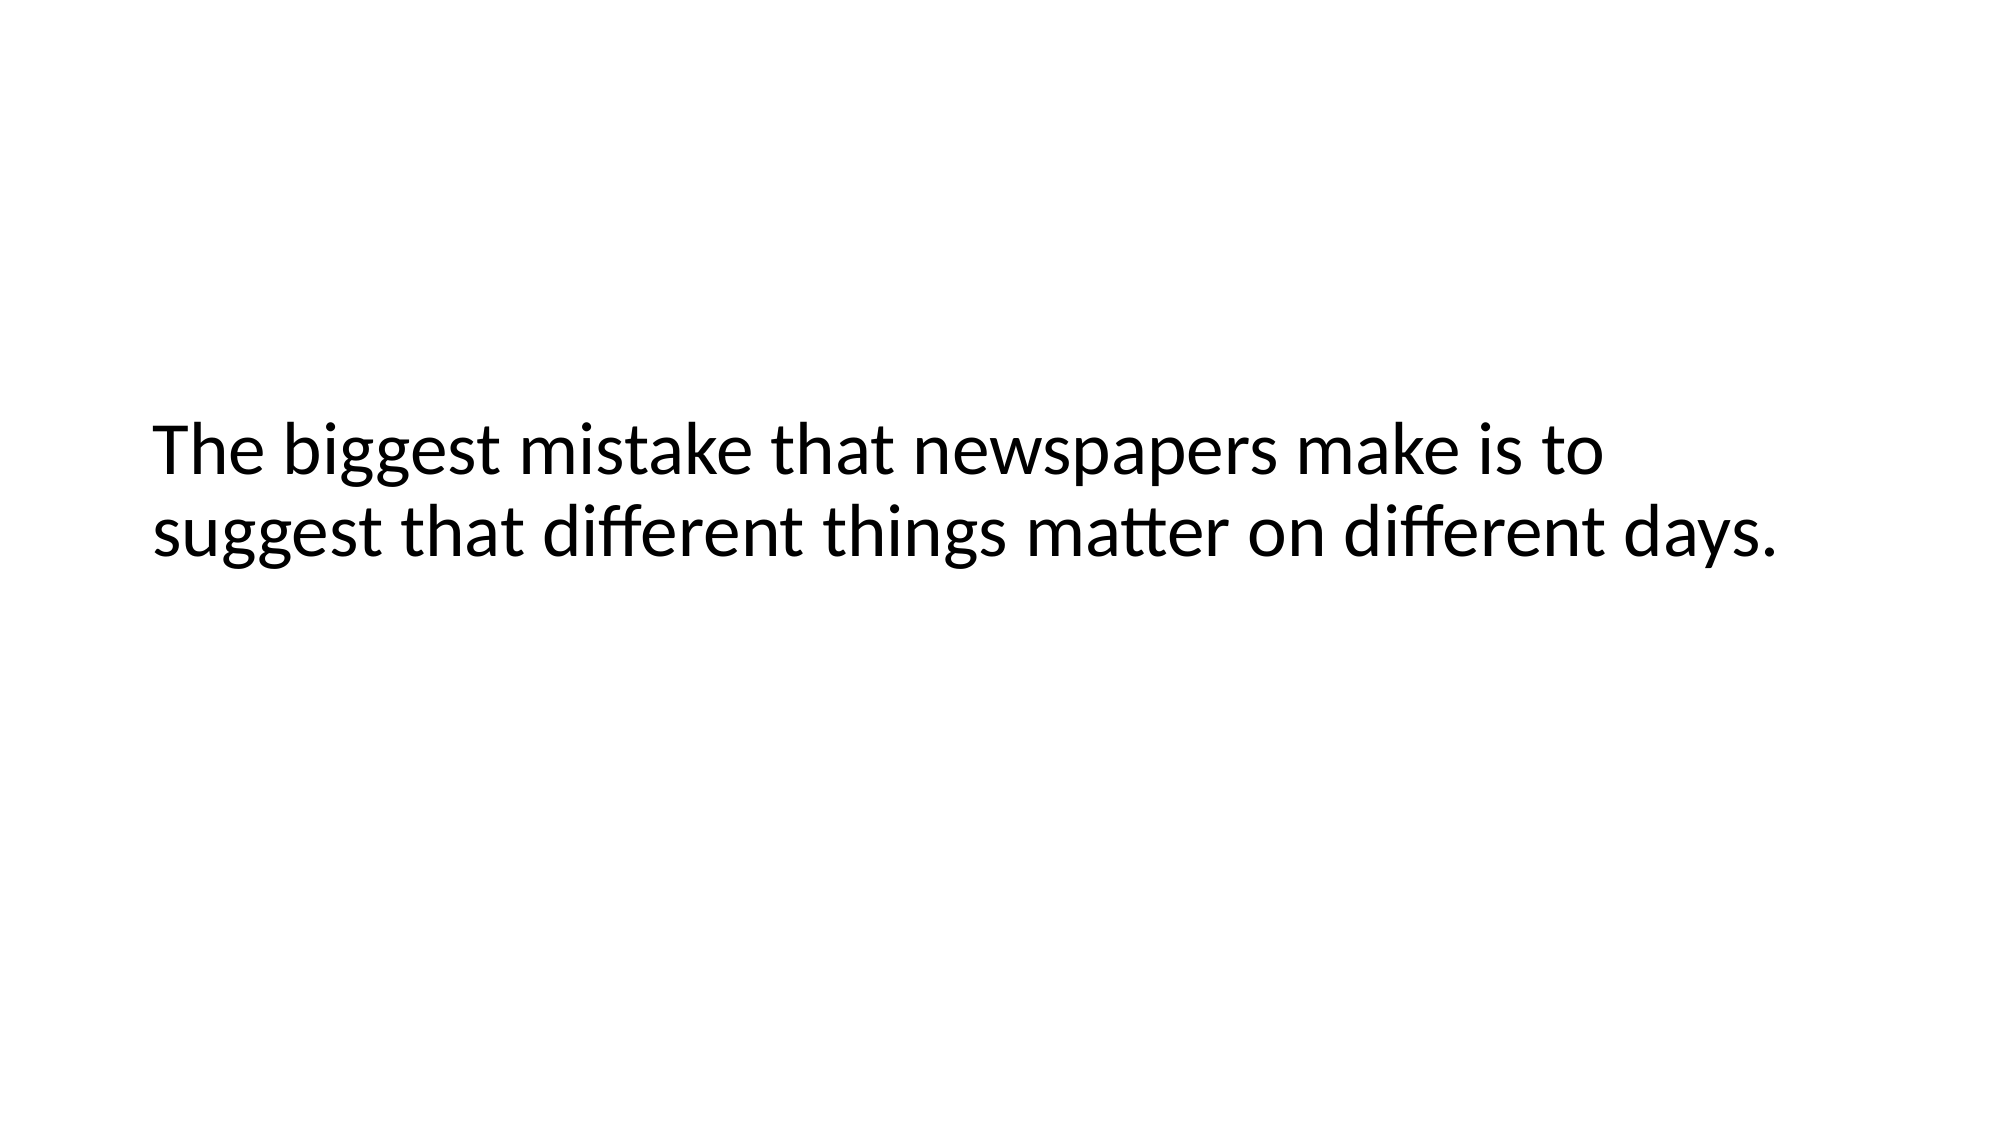

# The biggest mistake that newspapers make is to suggest that different things matter on different days.